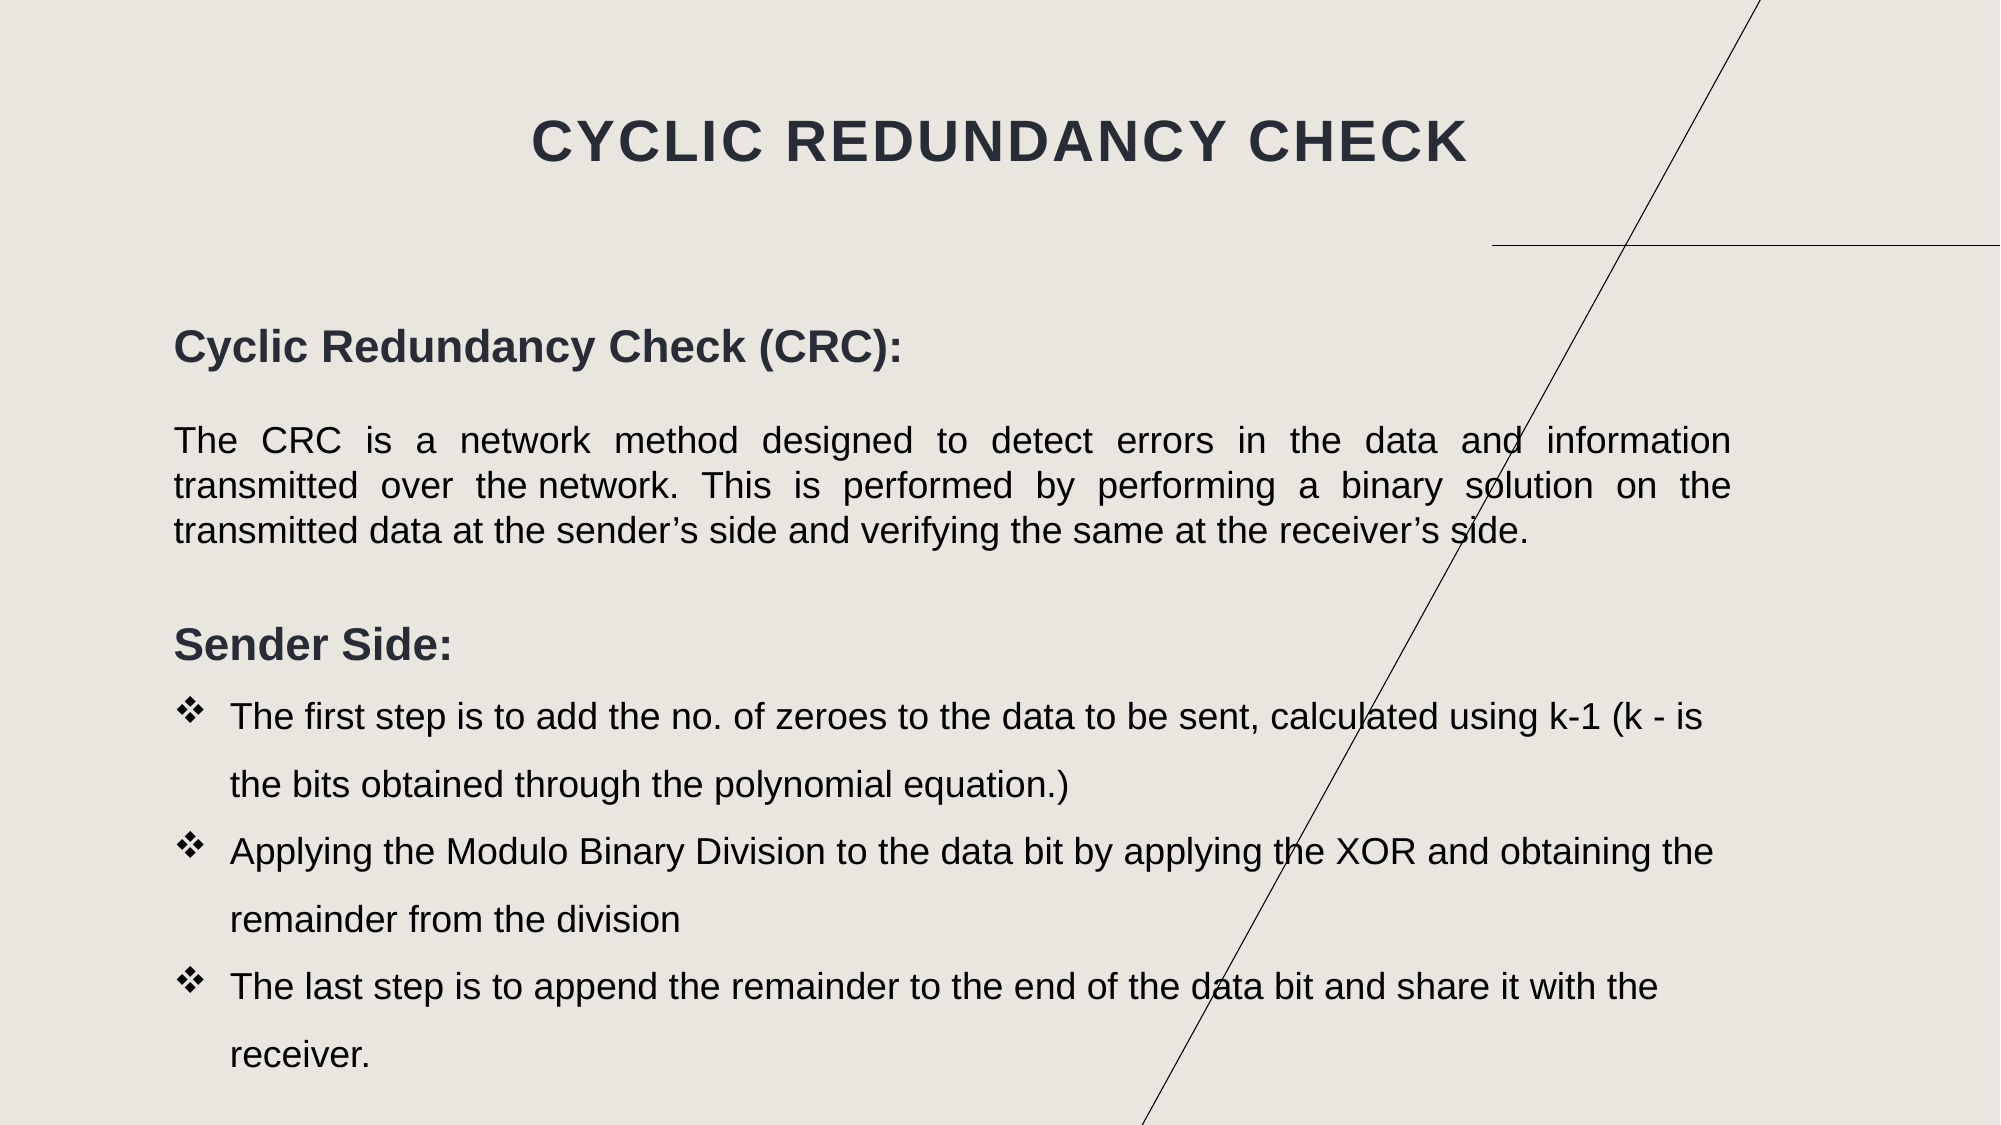

# Cyclic Redundancy Check
Cyclic Redundancy Check (CRC):

The CRC is a network method designed to detect errors in the data and information transmitted over the network. This is performed by performing a binary solution on the transmitted data at the sender’s side and verifying the same at the receiver’s side.
Sender Side:
The first step is to add the no. of zeroes to the data to be sent, calculated using k-1 (k - is the bits obtained through the polynomial equation.)
Applying the Modulo Binary Division to the data bit by applying the XOR and obtaining the remainder from the division
The last step is to append the remainder to the end of the data bit and share it with the receiver.